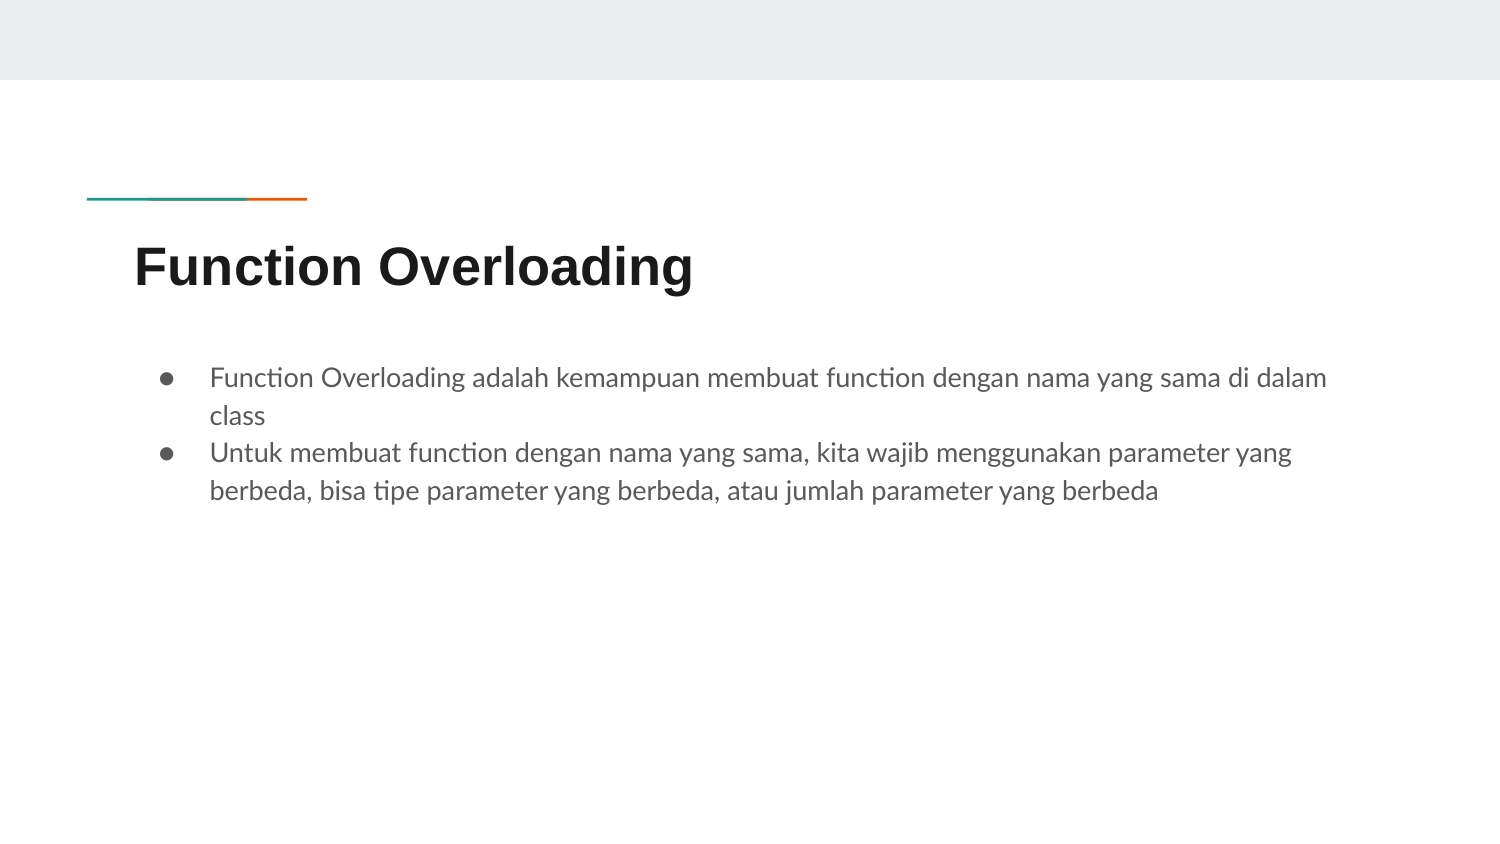

# Function Overloading
Function Overloading adalah kemampuan membuat function dengan nama yang sama di dalam class
Untuk membuat function dengan nama yang sama, kita wajib menggunakan parameter yang berbeda, bisa tipe parameter yang berbeda, atau jumlah parameter yang berbeda